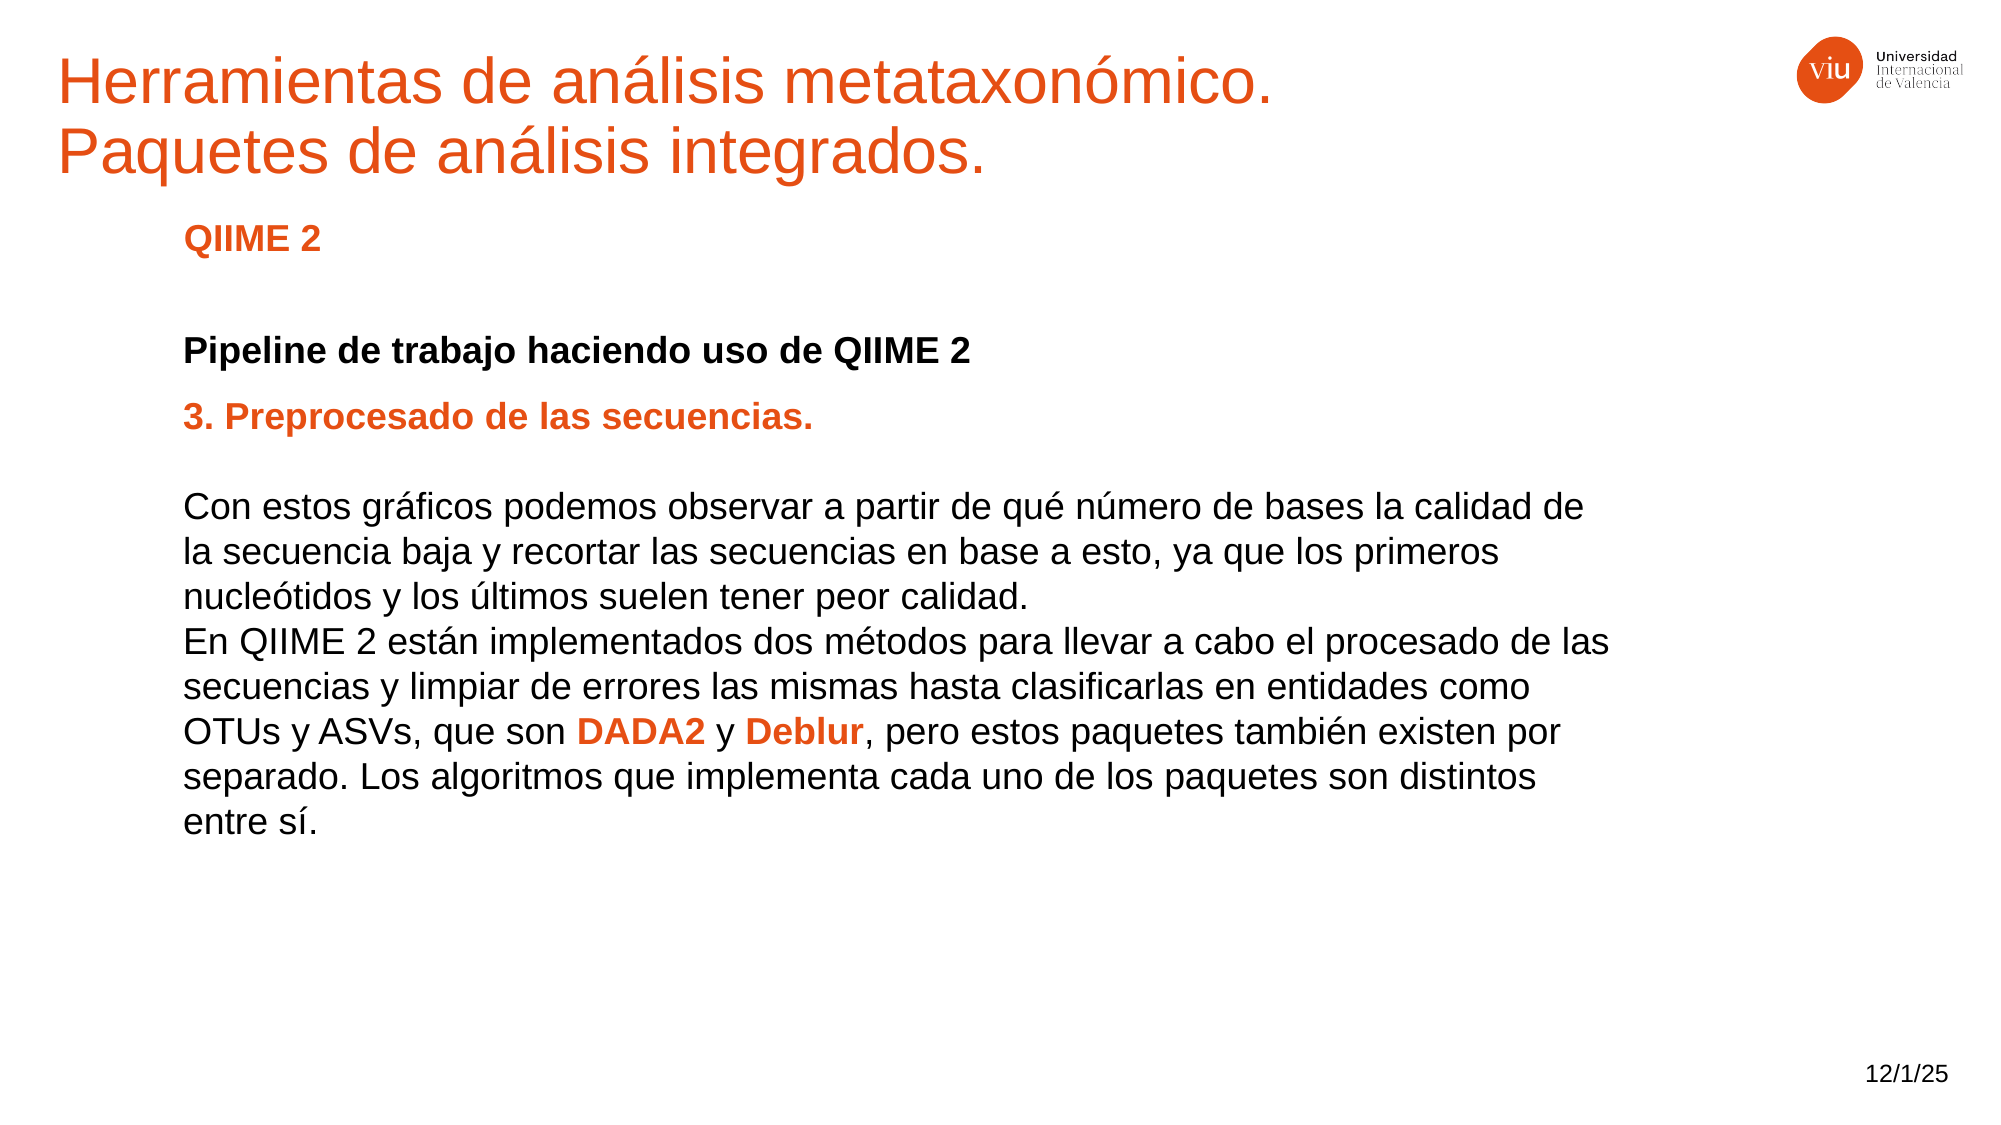

Herramientas de análisis metataxonómico. Paquetes de análisis integrados.
QIIME 2

Pipeline de trabajo haciendo uso de QIIME 2
3. Preprocesado de las secuencias.

Con estos gráficos podemos observar a partir de qué número de bases la calidad de la secuencia baja y recortar las secuencias en base a esto, ya que los primeros nucleótidos y los últimos suelen tener peor calidad.
En QIIME 2 están implementados dos métodos para llevar a cabo el procesado de las secuencias y limpiar de errores las mismas hasta clasificarlas en entidades como OTUs y ASVs, que son DADA2 y Deblur, pero estos paquetes también existen por separado. Los algoritmos que implementa cada uno de los paquetes son distintos entre sí.